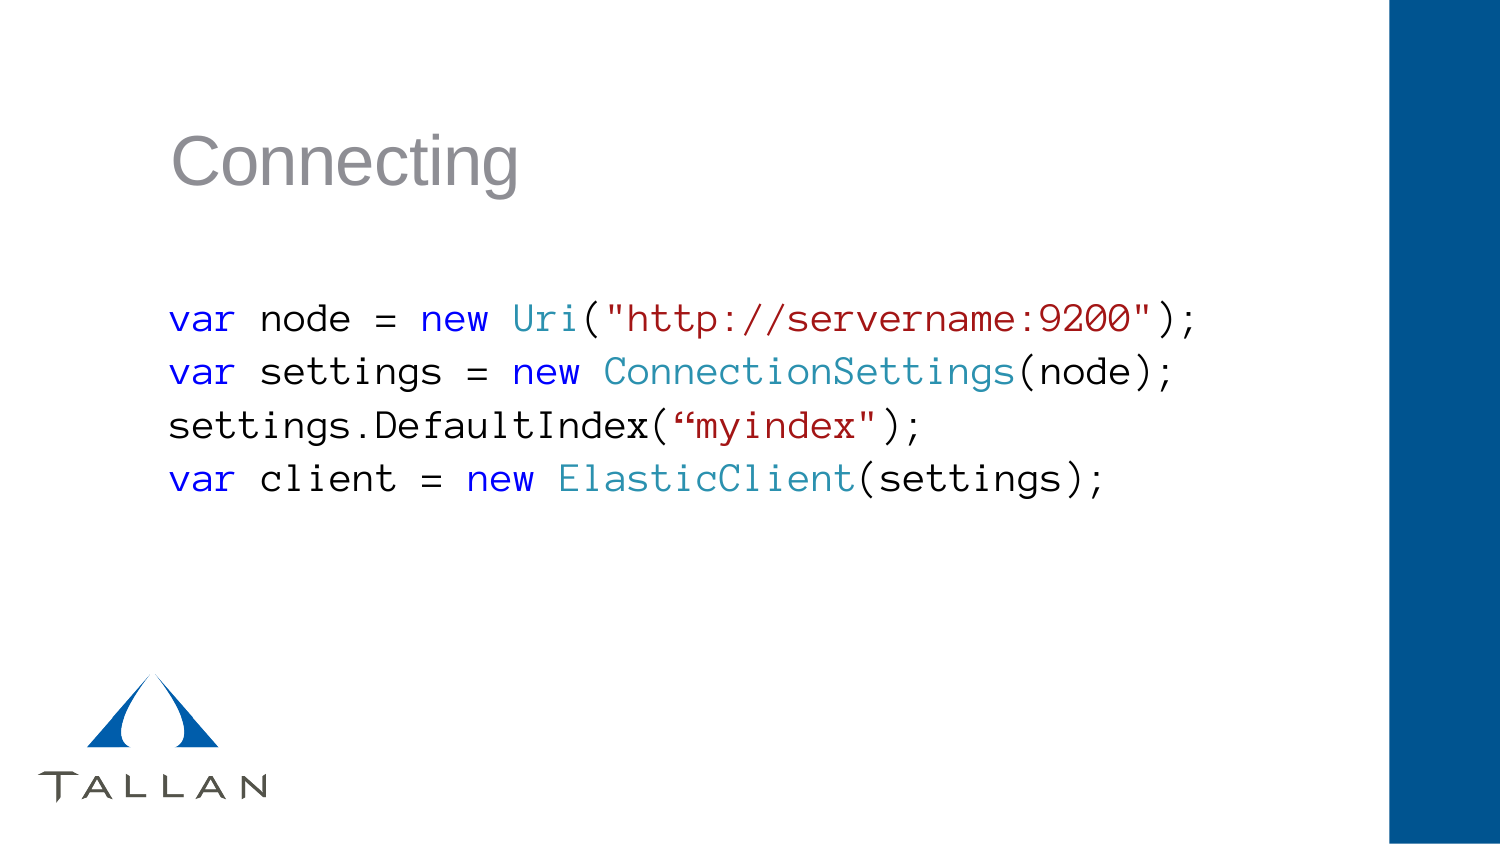

# Connecting

var node = new Uri("http://servername:9200");
var settings = new ConnectionSettings(node);
settings.DefaultIndex(“myindex");
var client = new ElasticClient(settings);